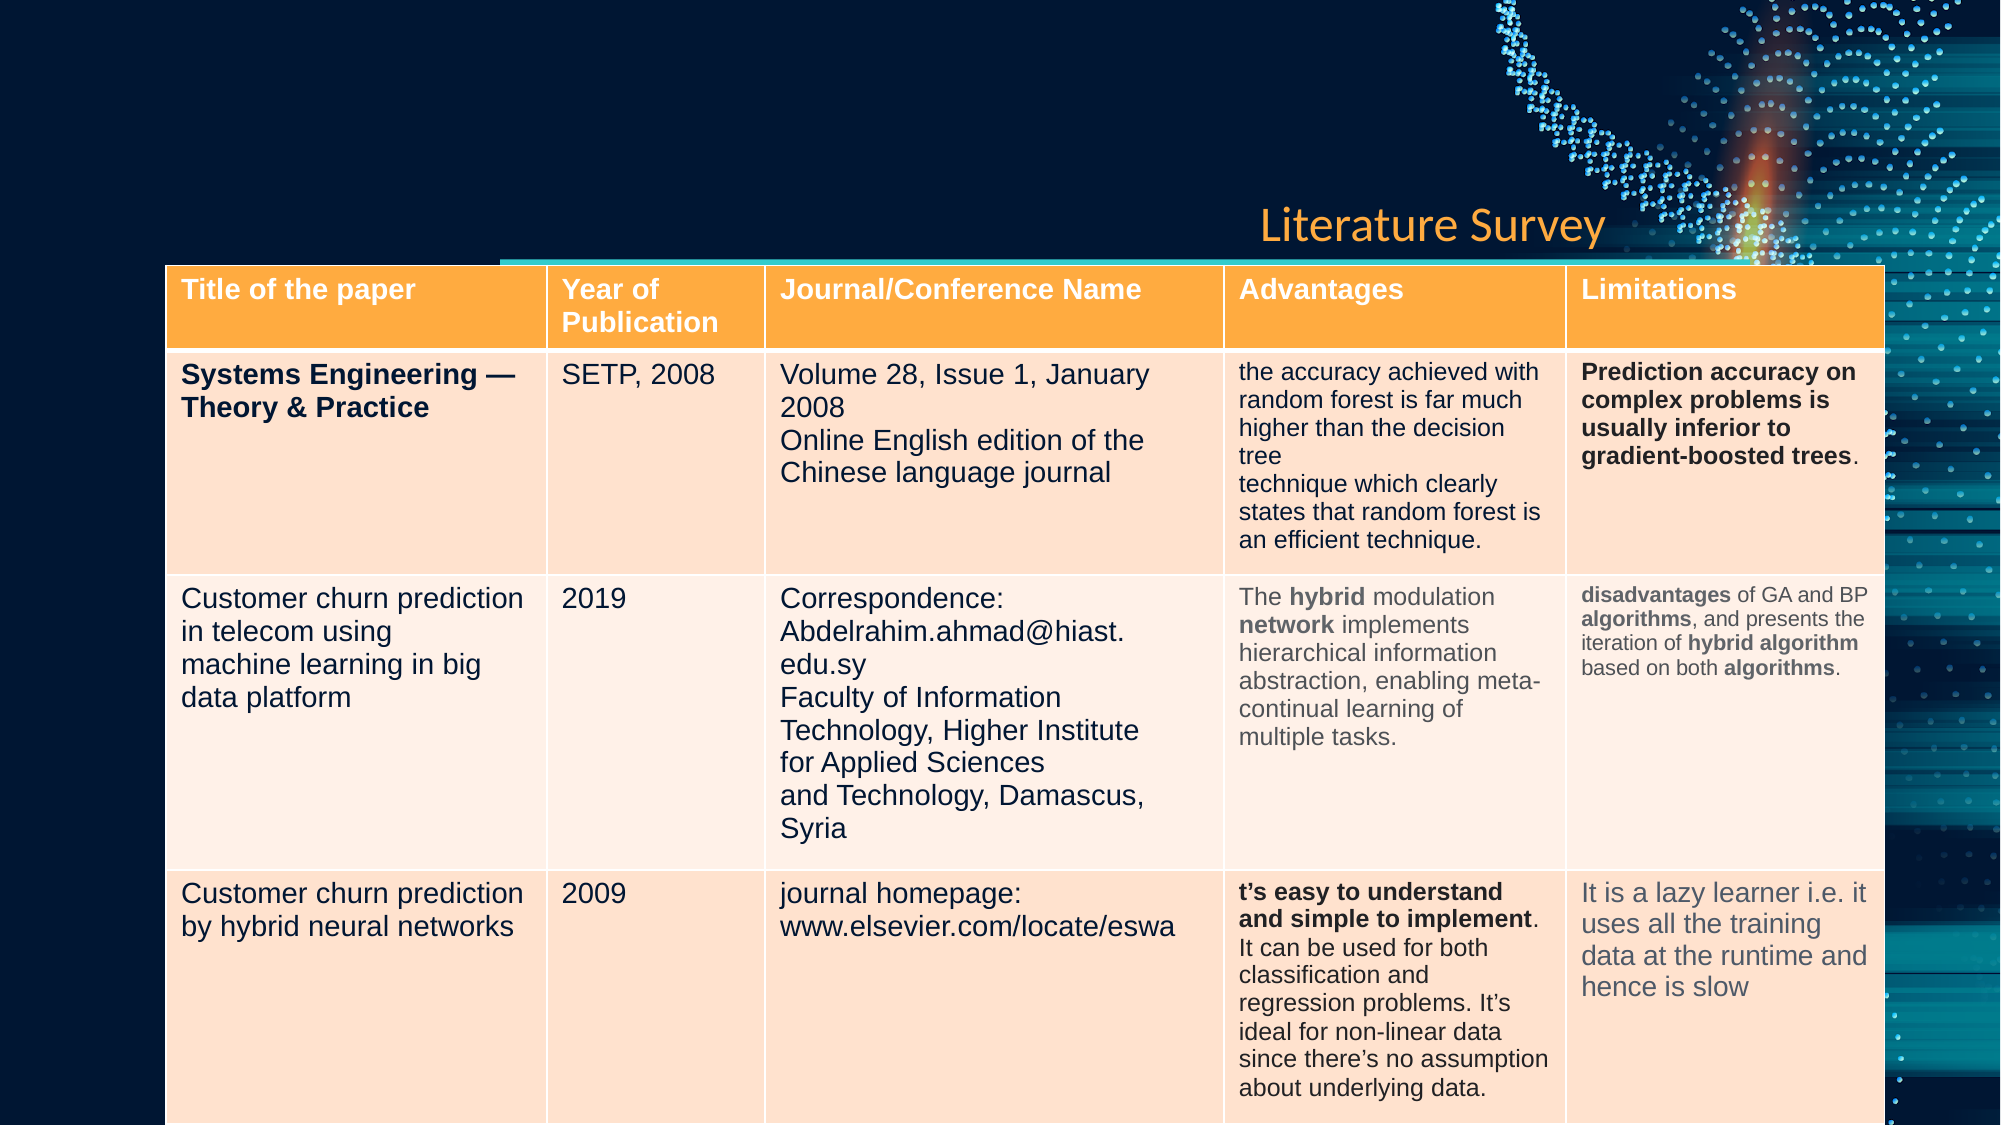

Literature Survey

| Title of the paper | Year of Publication | Journal/Conference Name | Advantages | Limitations |
| --- | --- | --- | --- | --- |
| Systems Engineering — Theory & Practice | SETP, 2008 | Volume 28, Issue 1, January 2008 Online English edition of the Chinese language journal | the accuracy achieved with random forest is far much higher than the decision tree technique which clearly states that random forest is an efficient technique. | Prediction accuracy on complex problems is usually inferior to gradient-boosted trees. |
| Customer churn prediction in telecom using machine learning in big data platform | 2019 | Correspondence: Abdelrahim.ahmad@hiast. edu.sy Faculty of Information Technology, Higher Institute for Applied Sciences and Technology, Damascus, Syria | The hybrid modulation network implements hierarchical information abstraction, enabling meta-continual learning of multiple tasks. | disadvantages of GA and BP algorithms, and presents the iteration of hybrid algorithm based on both algorithms. |
| Customer churn prediction by hybrid neural networks | 2009 | journal homepage: www.elsevier.com/locate/eswa | t’s easy to understand and simple to implement. It can be used for both classification and regression problems. It’s ideal for non-linear data since there’s no assumption about underlying data. | It is a lazy learner i.e. it uses all the training data at the runtime and hence is slow |